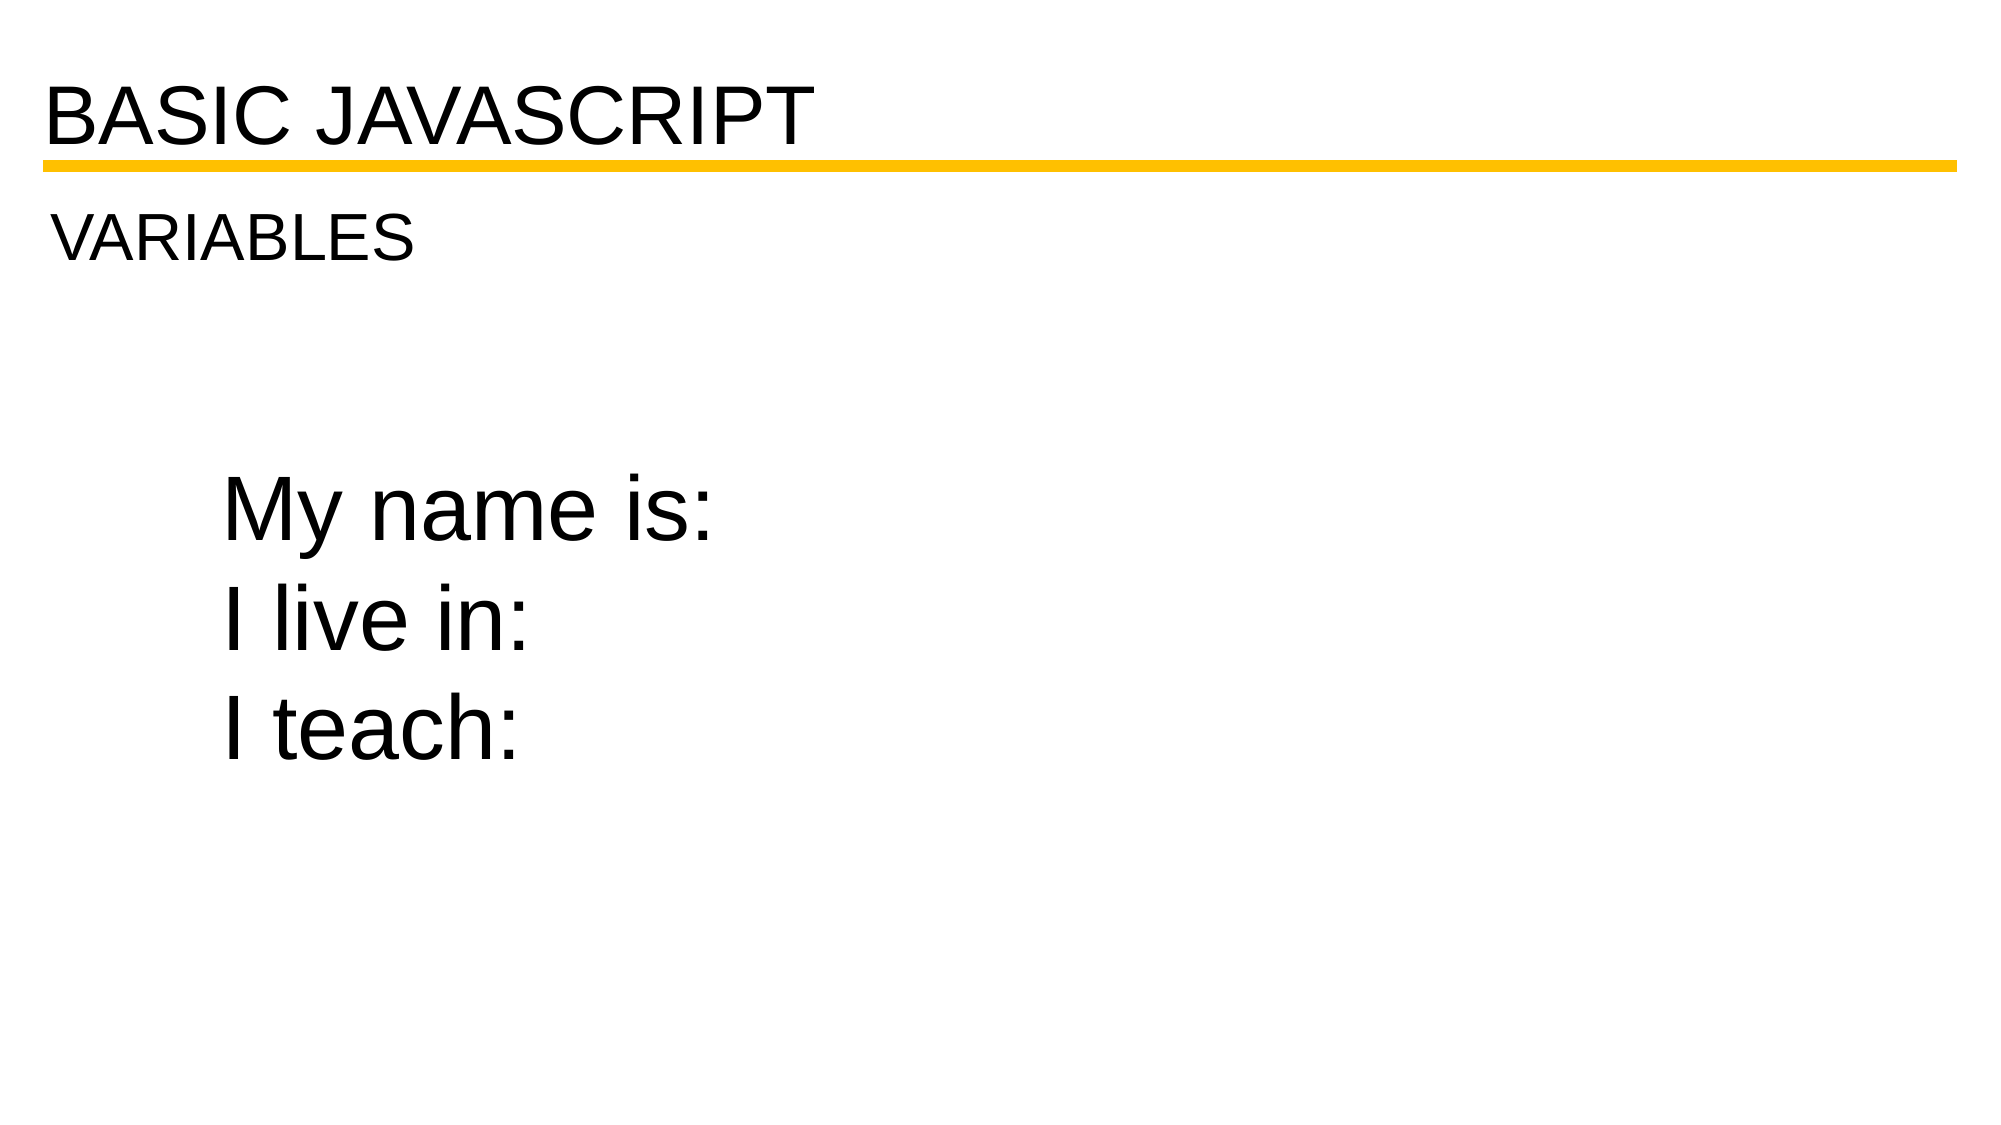

BASIC JAVASCRIPT
VARIABLES
My name is:
I live in:
I teach: